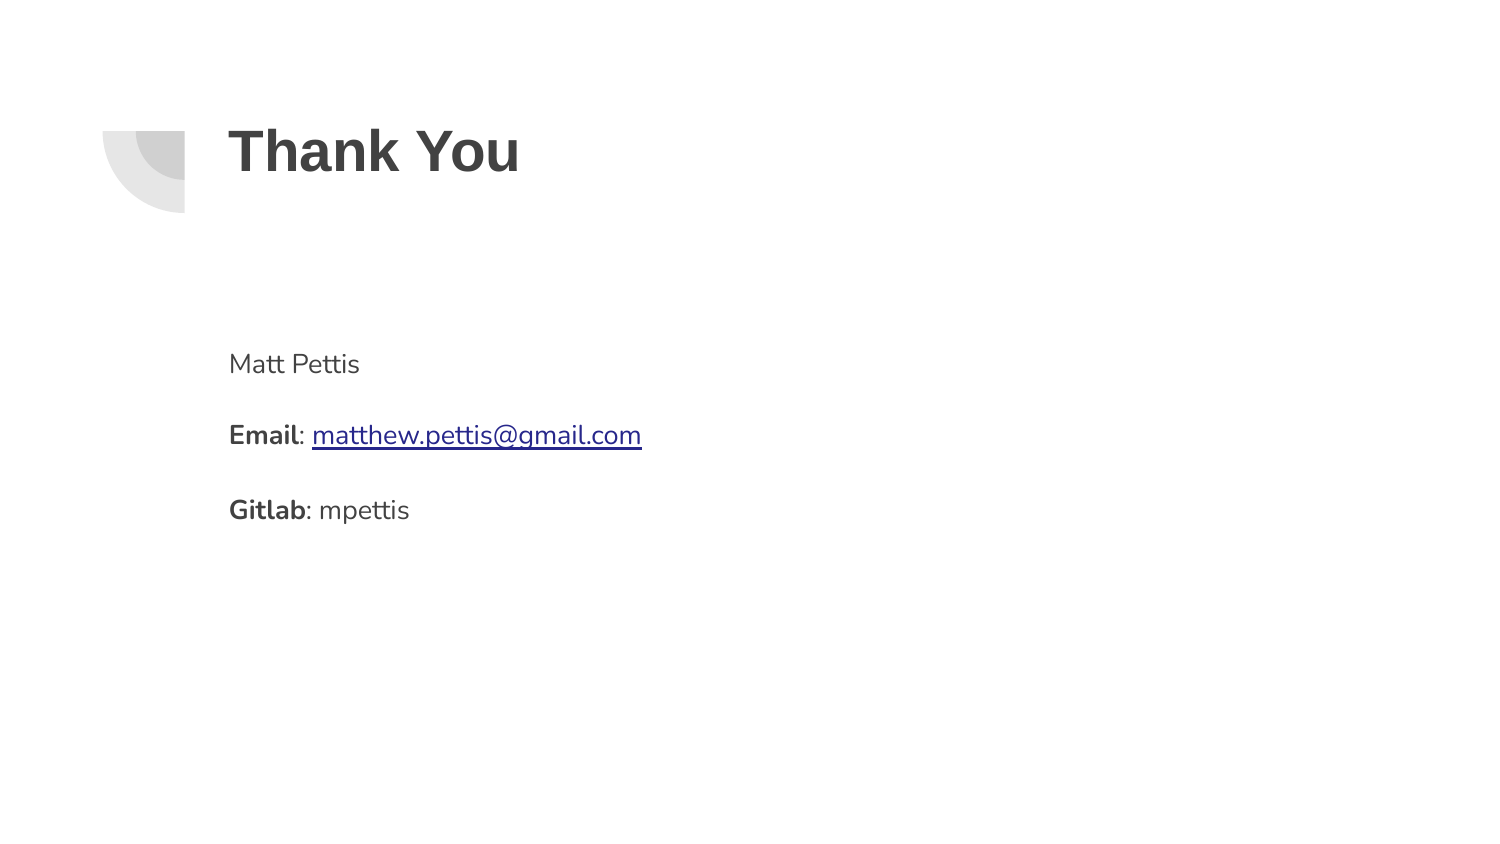

# Thank You
Matt Pettis
Email: matthew.pettis@gmail.com
Gitlab: mpettis